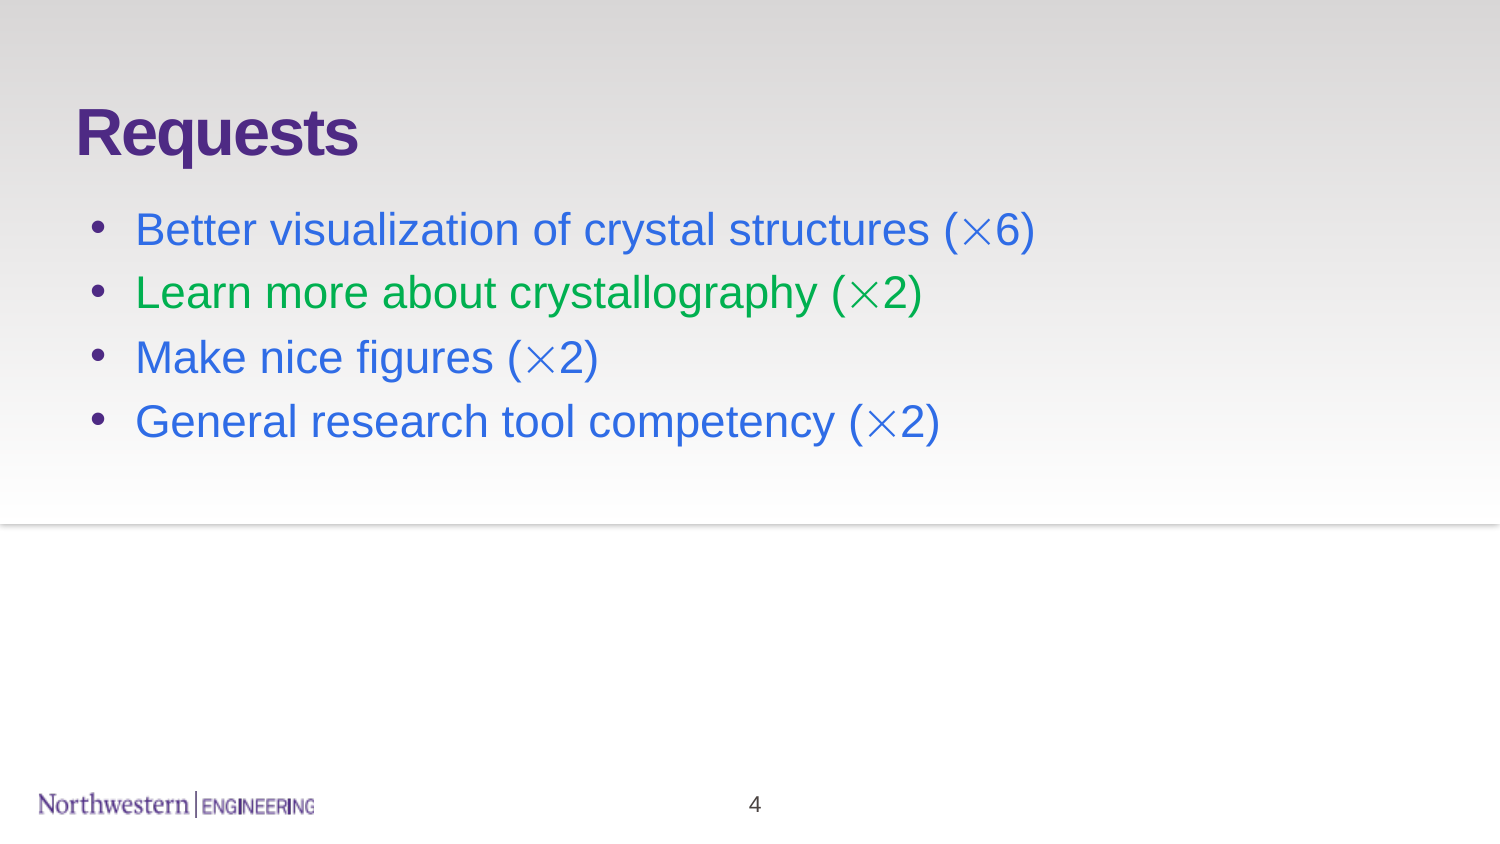

# Requests
Better visualization of crystal structures (×6)
Learn more about crystallography (×2)
Make nice figures (×2)
General research tool competency (×2)
4